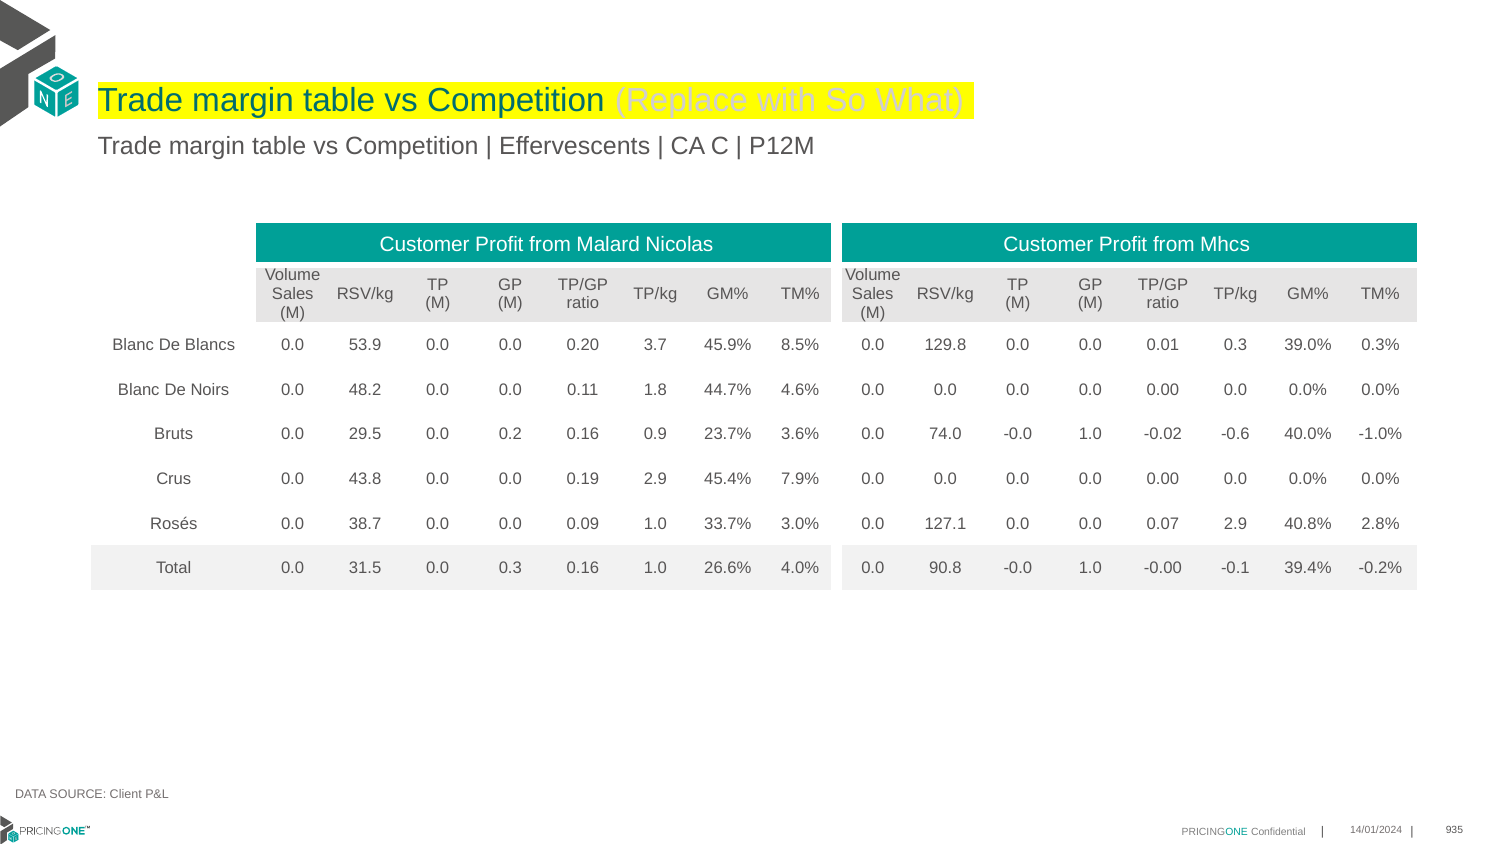

# Trade margin table vs Competition (Replace with So What)
Trade margin table vs Competition | Effervescents | CA C | P12M
|  | Customer Profit from Malard Nicolas |  |  |  |  |  |  |  | Customer Profit from Mhcs |  |  |  |  |  |  |  |
| --- | --- | --- | --- | --- | --- | --- | --- | --- | --- | --- | --- | --- | --- | --- | --- | --- |
|  | Volume Sales (M) | RSV/kg | TP (M) | GP (M) | TP/GP ratio | TP/kg | GM% | TM% | Volume Sales (M) | RSV/kg | TP (M) | GP (M) | TP/GP ratio | TP/kg | GM% | TM% |
| Blanc De Blancs | 0.0 | 53.9 | 0.0 | 0.0 | 0.20 | 3.7 | 45.9% | 8.5% | 0.0 | 129.8 | 0.0 | 0.0 | 0.01 | 0.3 | 39.0% | 0.3% |
| Blanc De Noirs | 0.0 | 48.2 | 0.0 | 0.0 | 0.11 | 1.8 | 44.7% | 4.6% | 0.0 | 0.0 | 0.0 | 0.0 | 0.00 | 0.0 | 0.0% | 0.0% |
| Bruts | 0.0 | 29.5 | 0.0 | 0.2 | 0.16 | 0.9 | 23.7% | 3.6% | 0.0 | 74.0 | -0.0 | 1.0 | -0.02 | -0.6 | 40.0% | -1.0% |
| Crus | 0.0 | 43.8 | 0.0 | 0.0 | 0.19 | 2.9 | 45.4% | 7.9% | 0.0 | 0.0 | 0.0 | 0.0 | 0.00 | 0.0 | 0.0% | 0.0% |
| Rosés | 0.0 | 38.7 | 0.0 | 0.0 | 0.09 | 1.0 | 33.7% | 3.0% | 0.0 | 127.1 | 0.0 | 0.0 | 0.07 | 2.9 | 40.8% | 2.8% |
| Total | 0.0 | 31.5 | 0.0 | 0.3 | 0.16 | 1.0 | 26.6% | 4.0% | 0.0 | 90.8 | -0.0 | 1.0 | -0.00 | -0.1 | 39.4% | -0.2% |
DATA SOURCE: Client P&L

14/01/2024
935